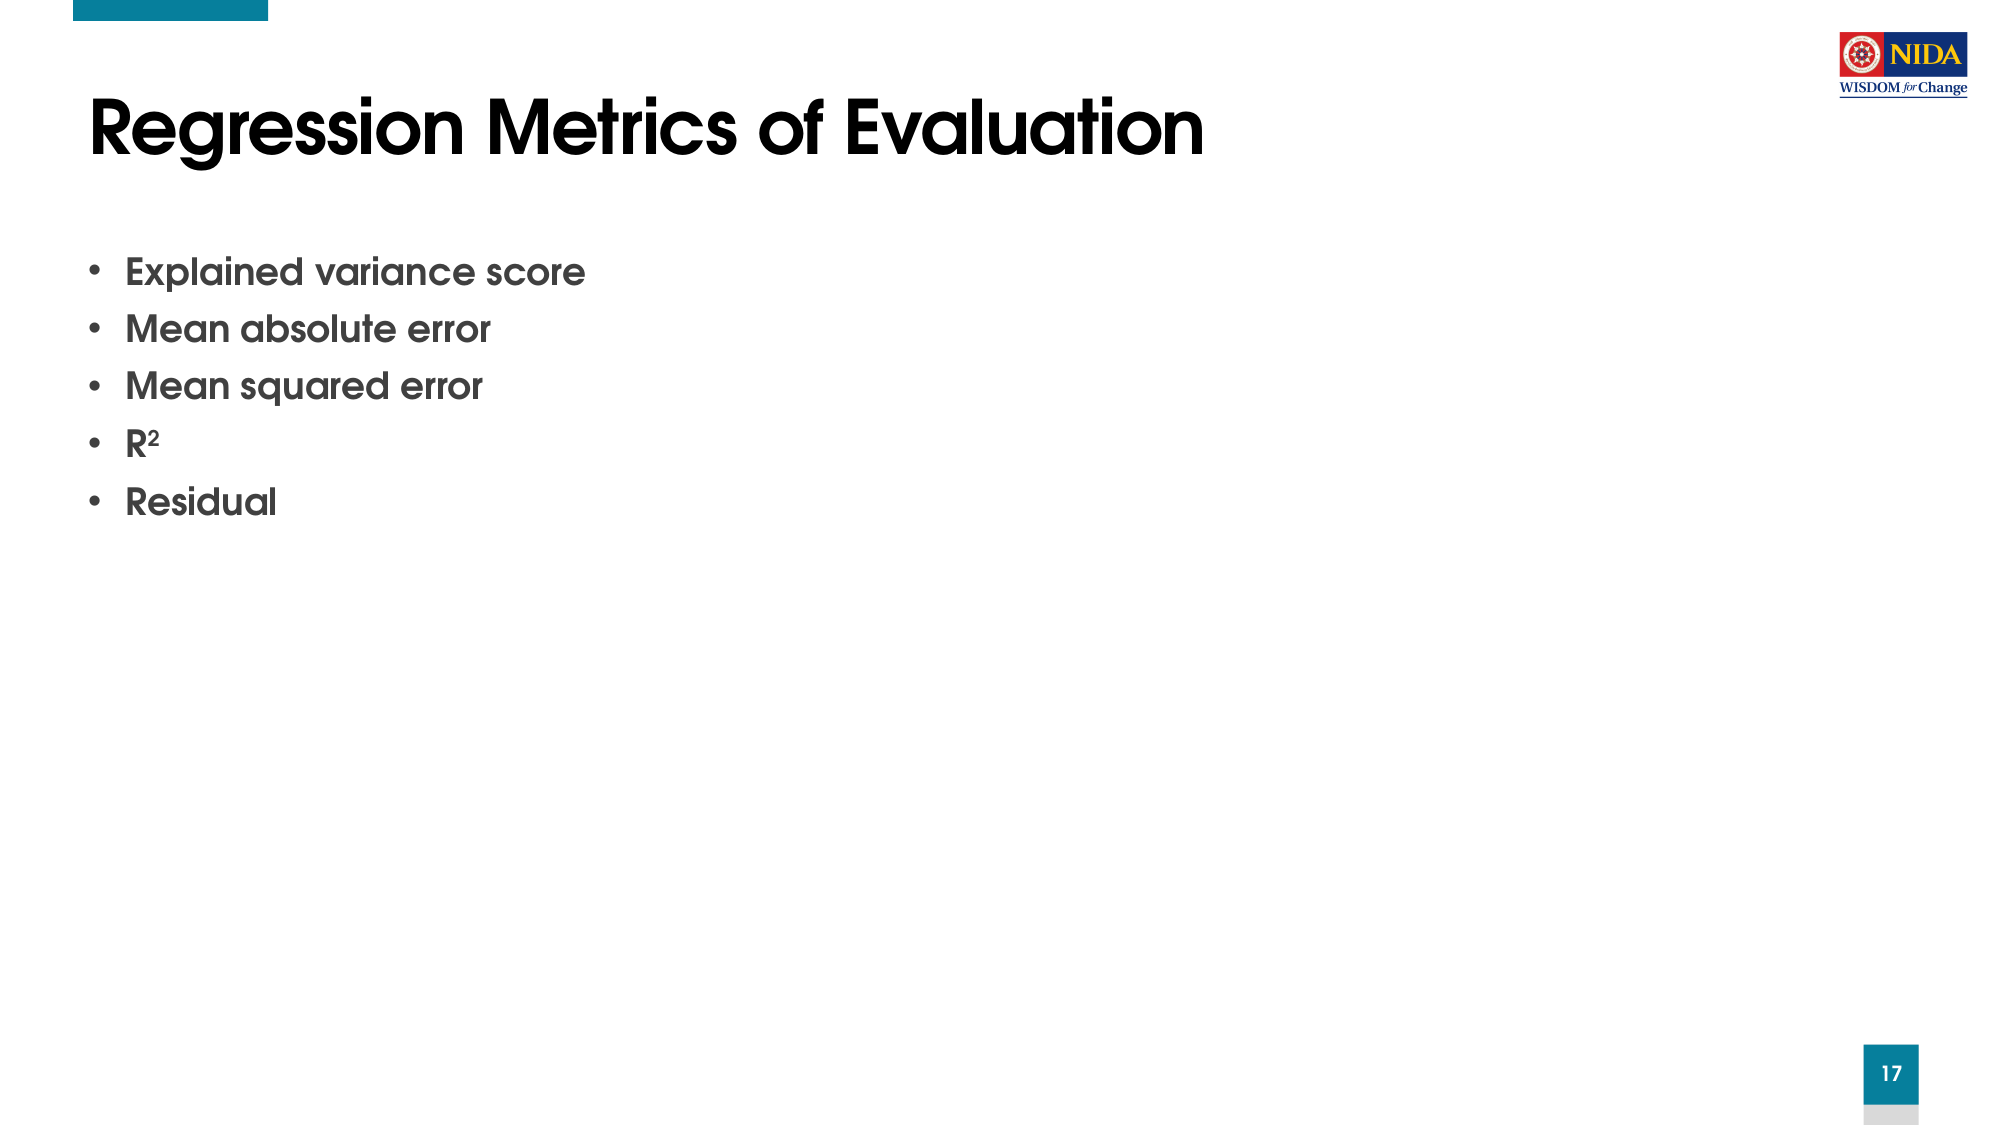

# Regression Metrics of Evaluation
Explained variance score
Mean absolute error
Mean squared error
R2
Residual